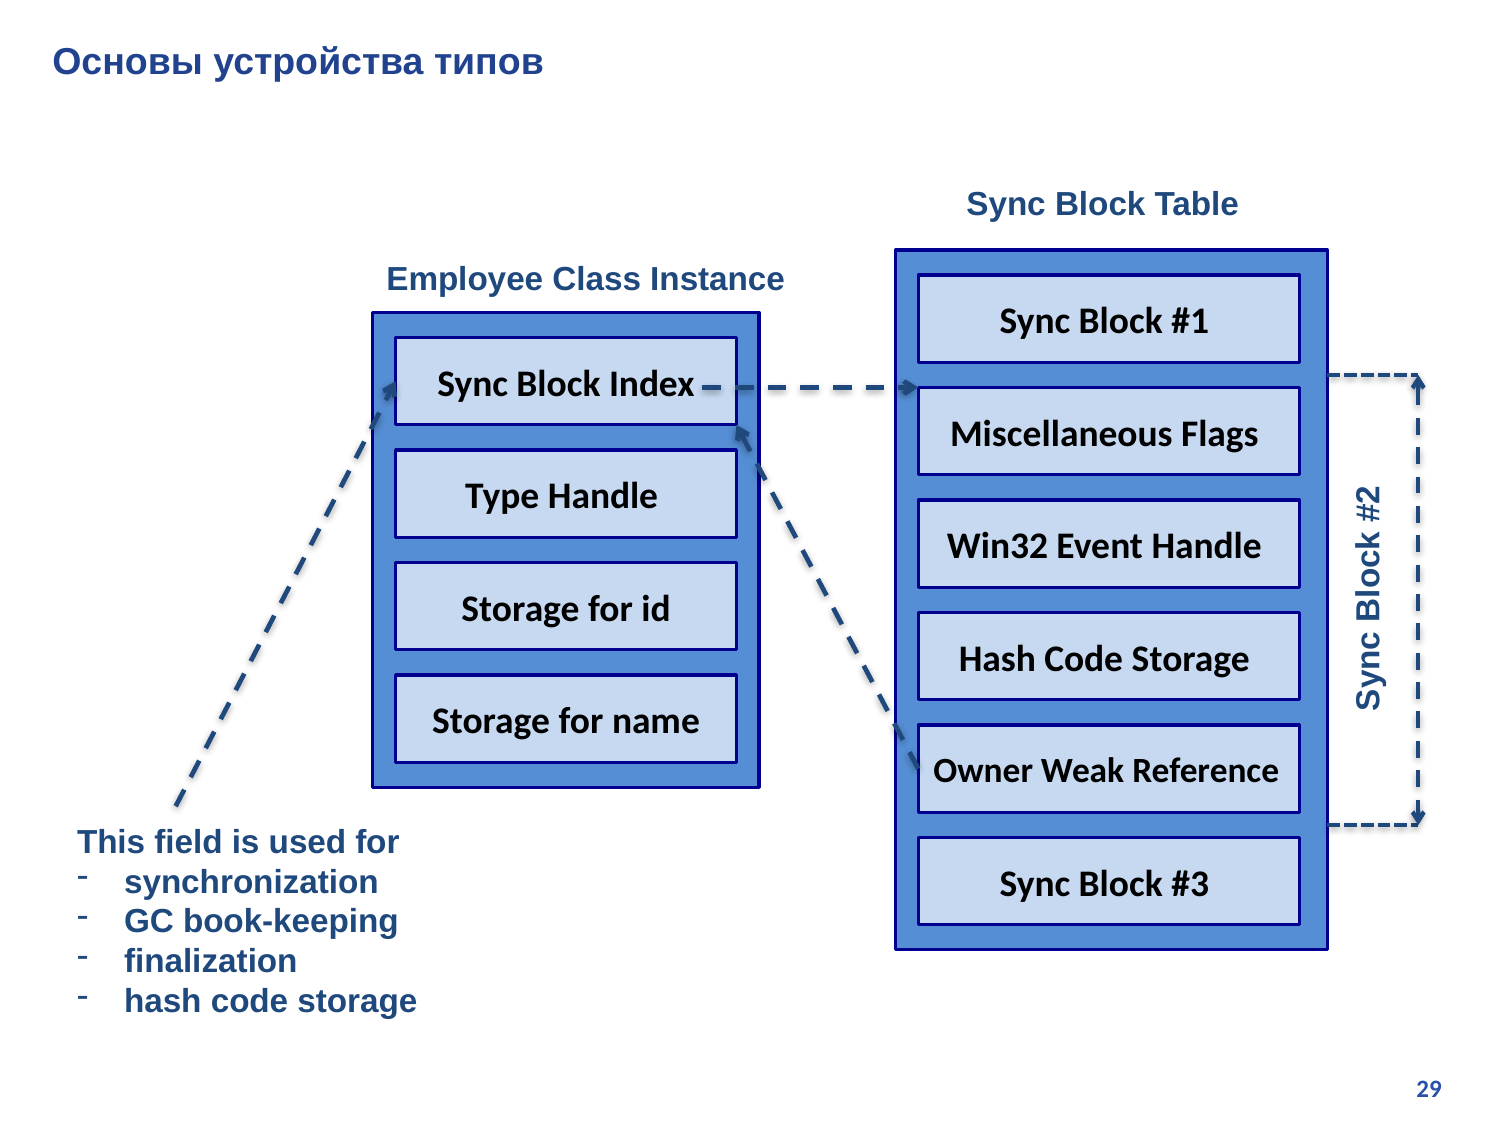

# Основы устройства типов
Sync Block Table
Employee Class Instance

Sync Block #1

Sync Block Index
Miscellaneous Flags
Type Handle
Sync Block #2
Win32 Event Handle

Storage for id
Hash Code Storage
Storage for name
Owner Weak Reference
Sync Block #3
This field is used for
synchronization
GC book-keeping
finalization
hash code storage